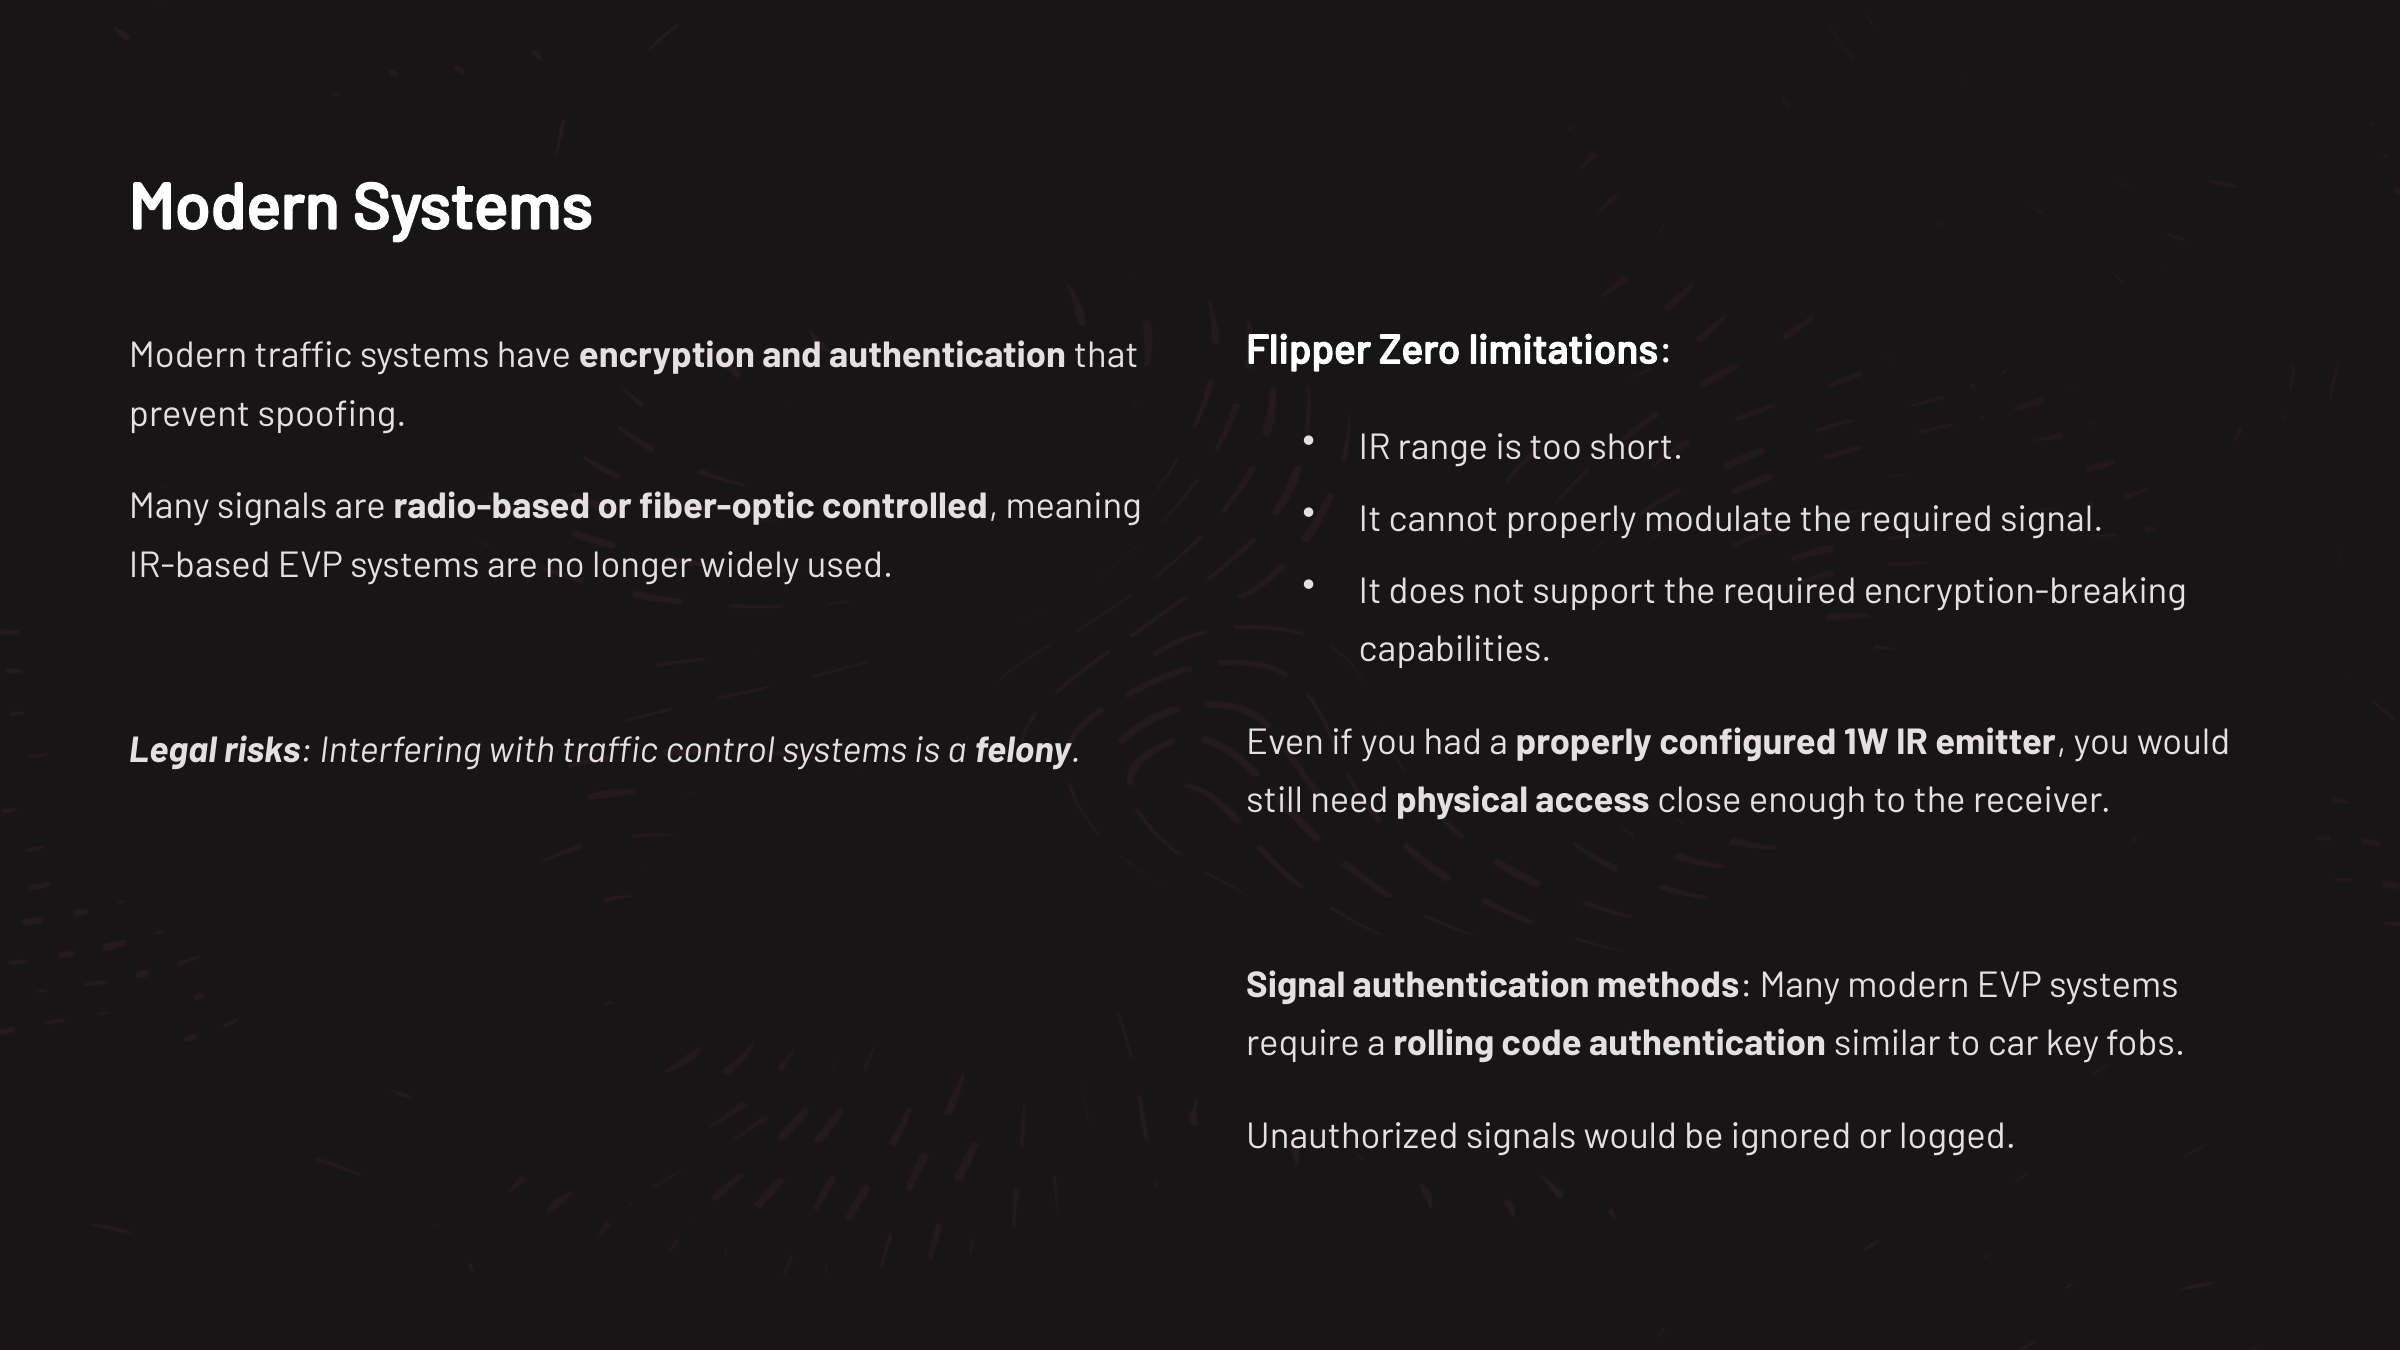

Modern Systems
Modern traffic systems have encryption and authentication that prevent spoofing.
Flipper Zero limitations:
IR range is too short.
Many signals are radio-based or fiber-optic controlled, meaning IR-based EVP systems are no longer widely used.
It cannot properly modulate the required signal.
It does not support the required encryption-breaking capabilities.

Even if you had a properly configured 1W IR emitter, you would still need physical access close enough to the receiver.
Legal risks: Interfering with traffic control systems is a felony.

Signal authentication methods: Many modern EVP systems require a rolling code authentication similar to car key fobs.
Unauthorized signals would be ignored or logged.